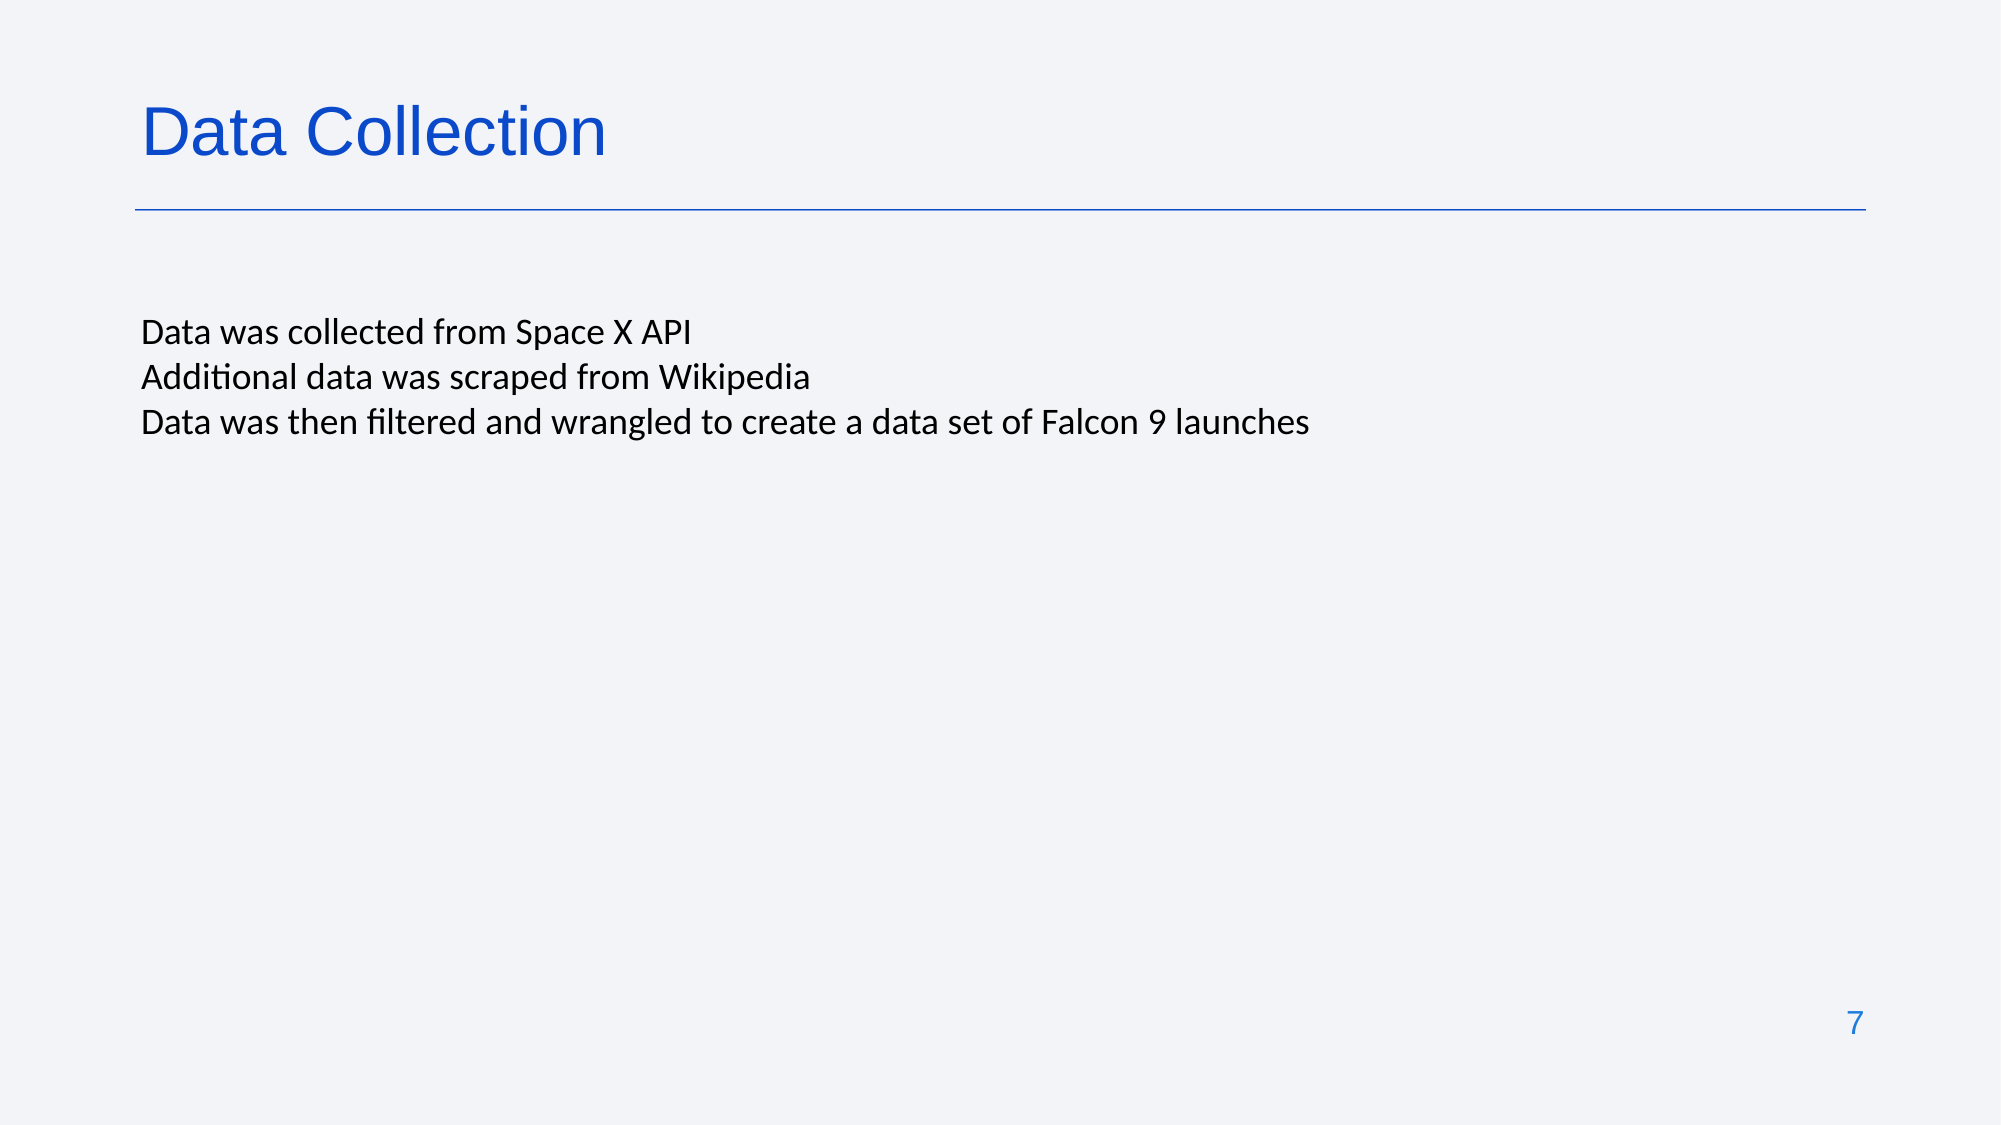

Data Collection
Data was collected from Space X API
Additional data was scraped from Wikipedia
Data was then filtered and wrangled to create a data set of Falcon 9 launches
7